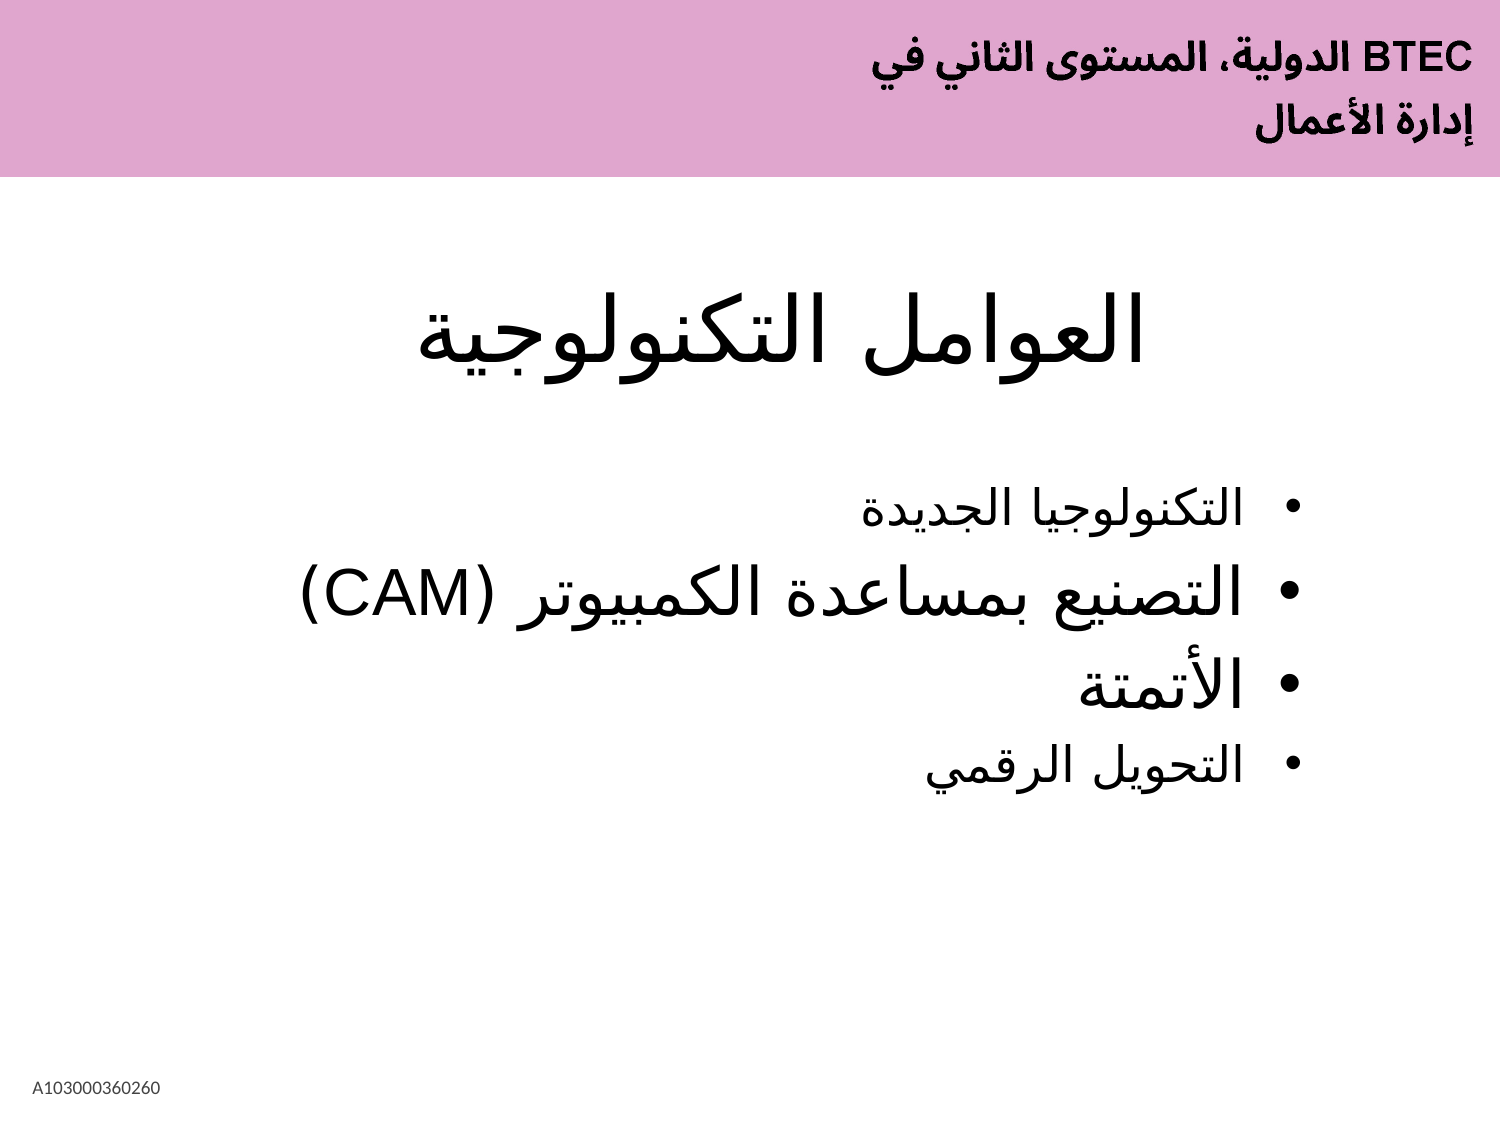

# العوامل التكنولوجية

التكنولوجيا الجديدة
التصنيع بمساعدة الكمبيوتر (CAM)
الأتمتة
التحويل الرقمي

A103000360260